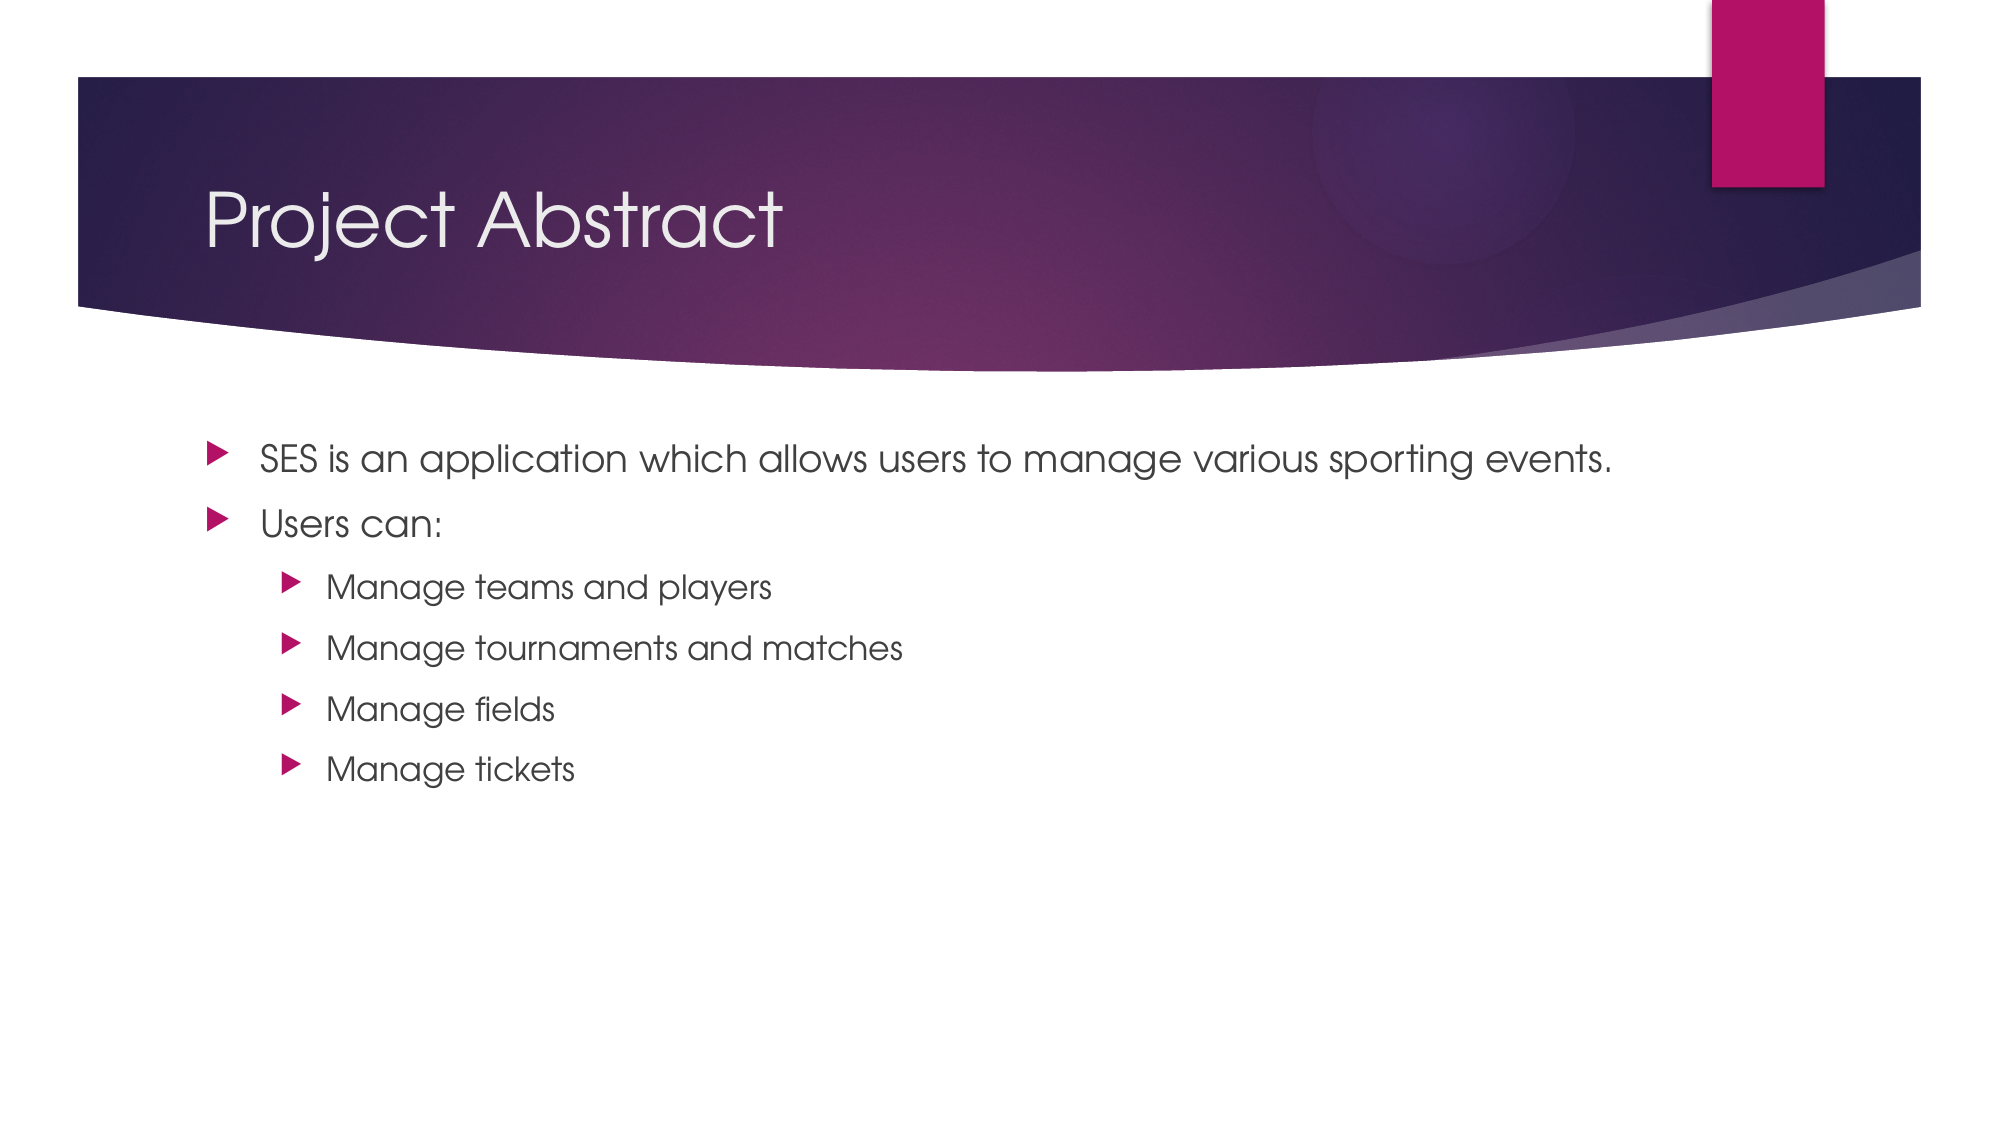

# Project Abstract
SES is an application which allows users to manage various sporting events.
Users can:
Manage teams and players
Manage tournaments and matches
Manage fields
Manage tickets